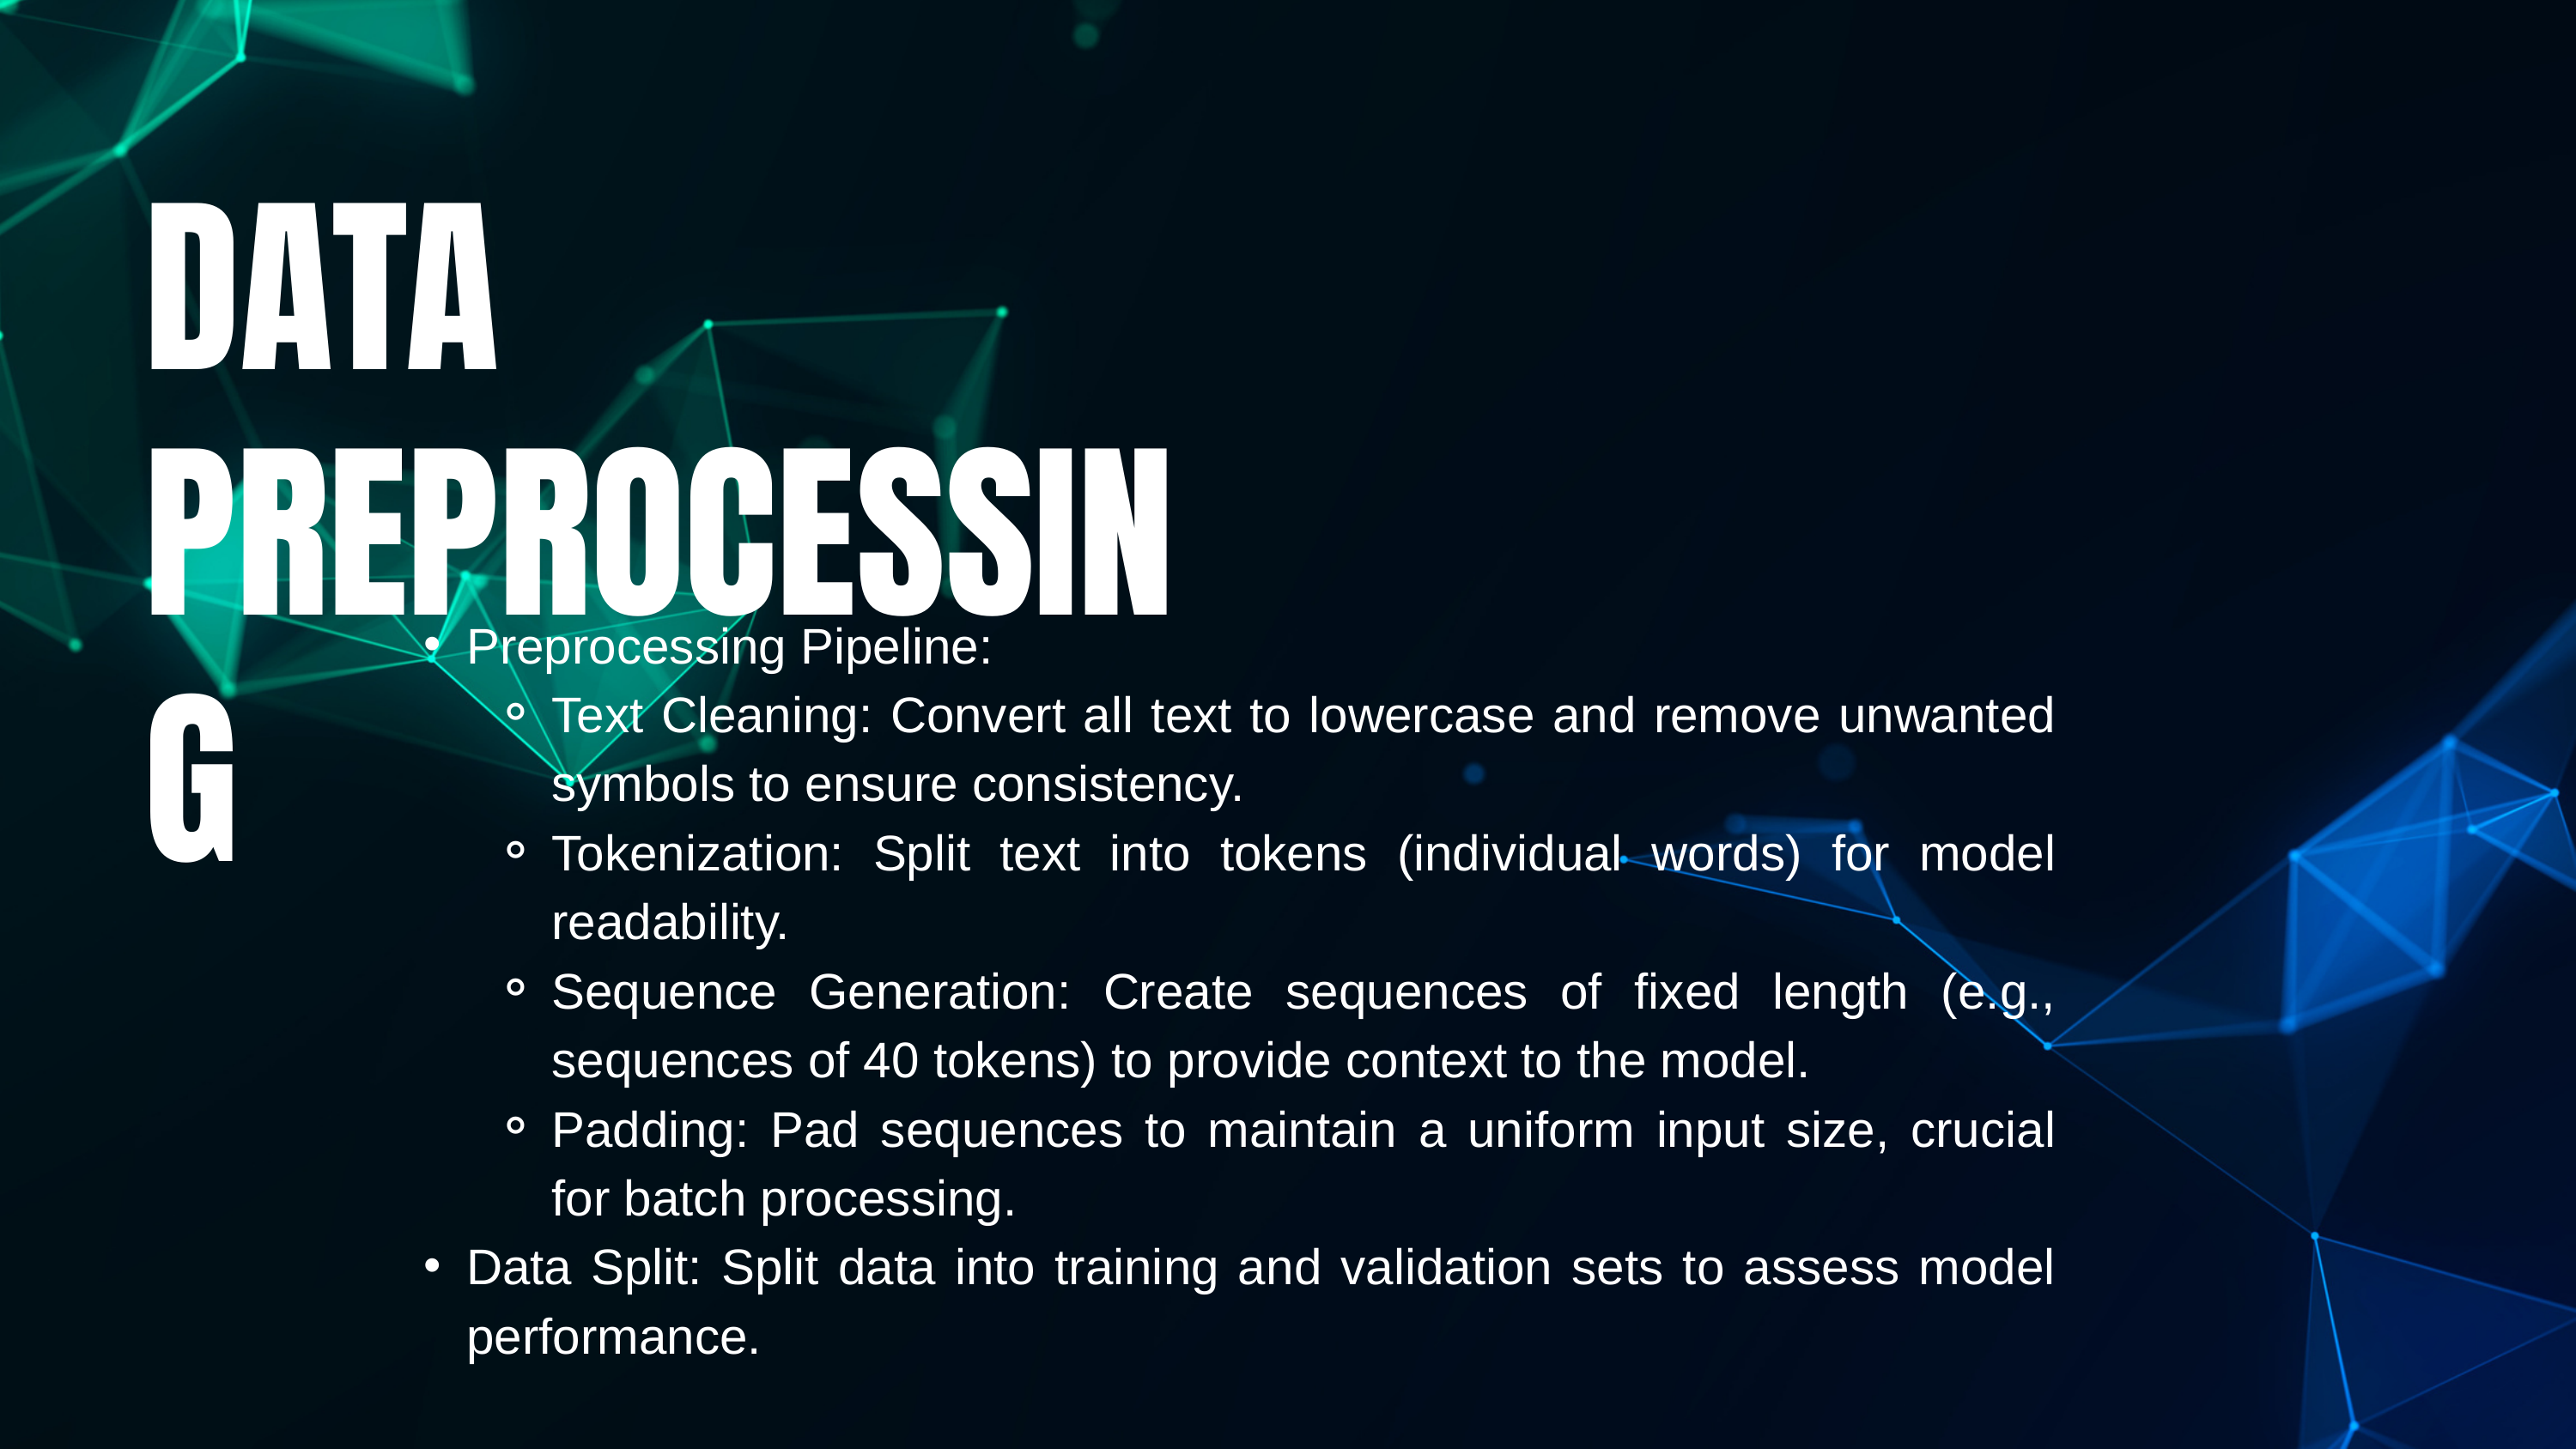

DATA PREPROCESSING
Preprocessing Pipeline:
Text Cleaning: Convert all text to lowercase and remove unwanted symbols to ensure consistency.
Tokenization: Split text into tokens (individual words) for model readability.
Sequence Generation: Create sequences of fixed length (e.g., sequences of 40 tokens) to provide context to the model.
Padding: Pad sequences to maintain a uniform input size, crucial for batch processing.
Data Split: Split data into training and validation sets to assess model performance.